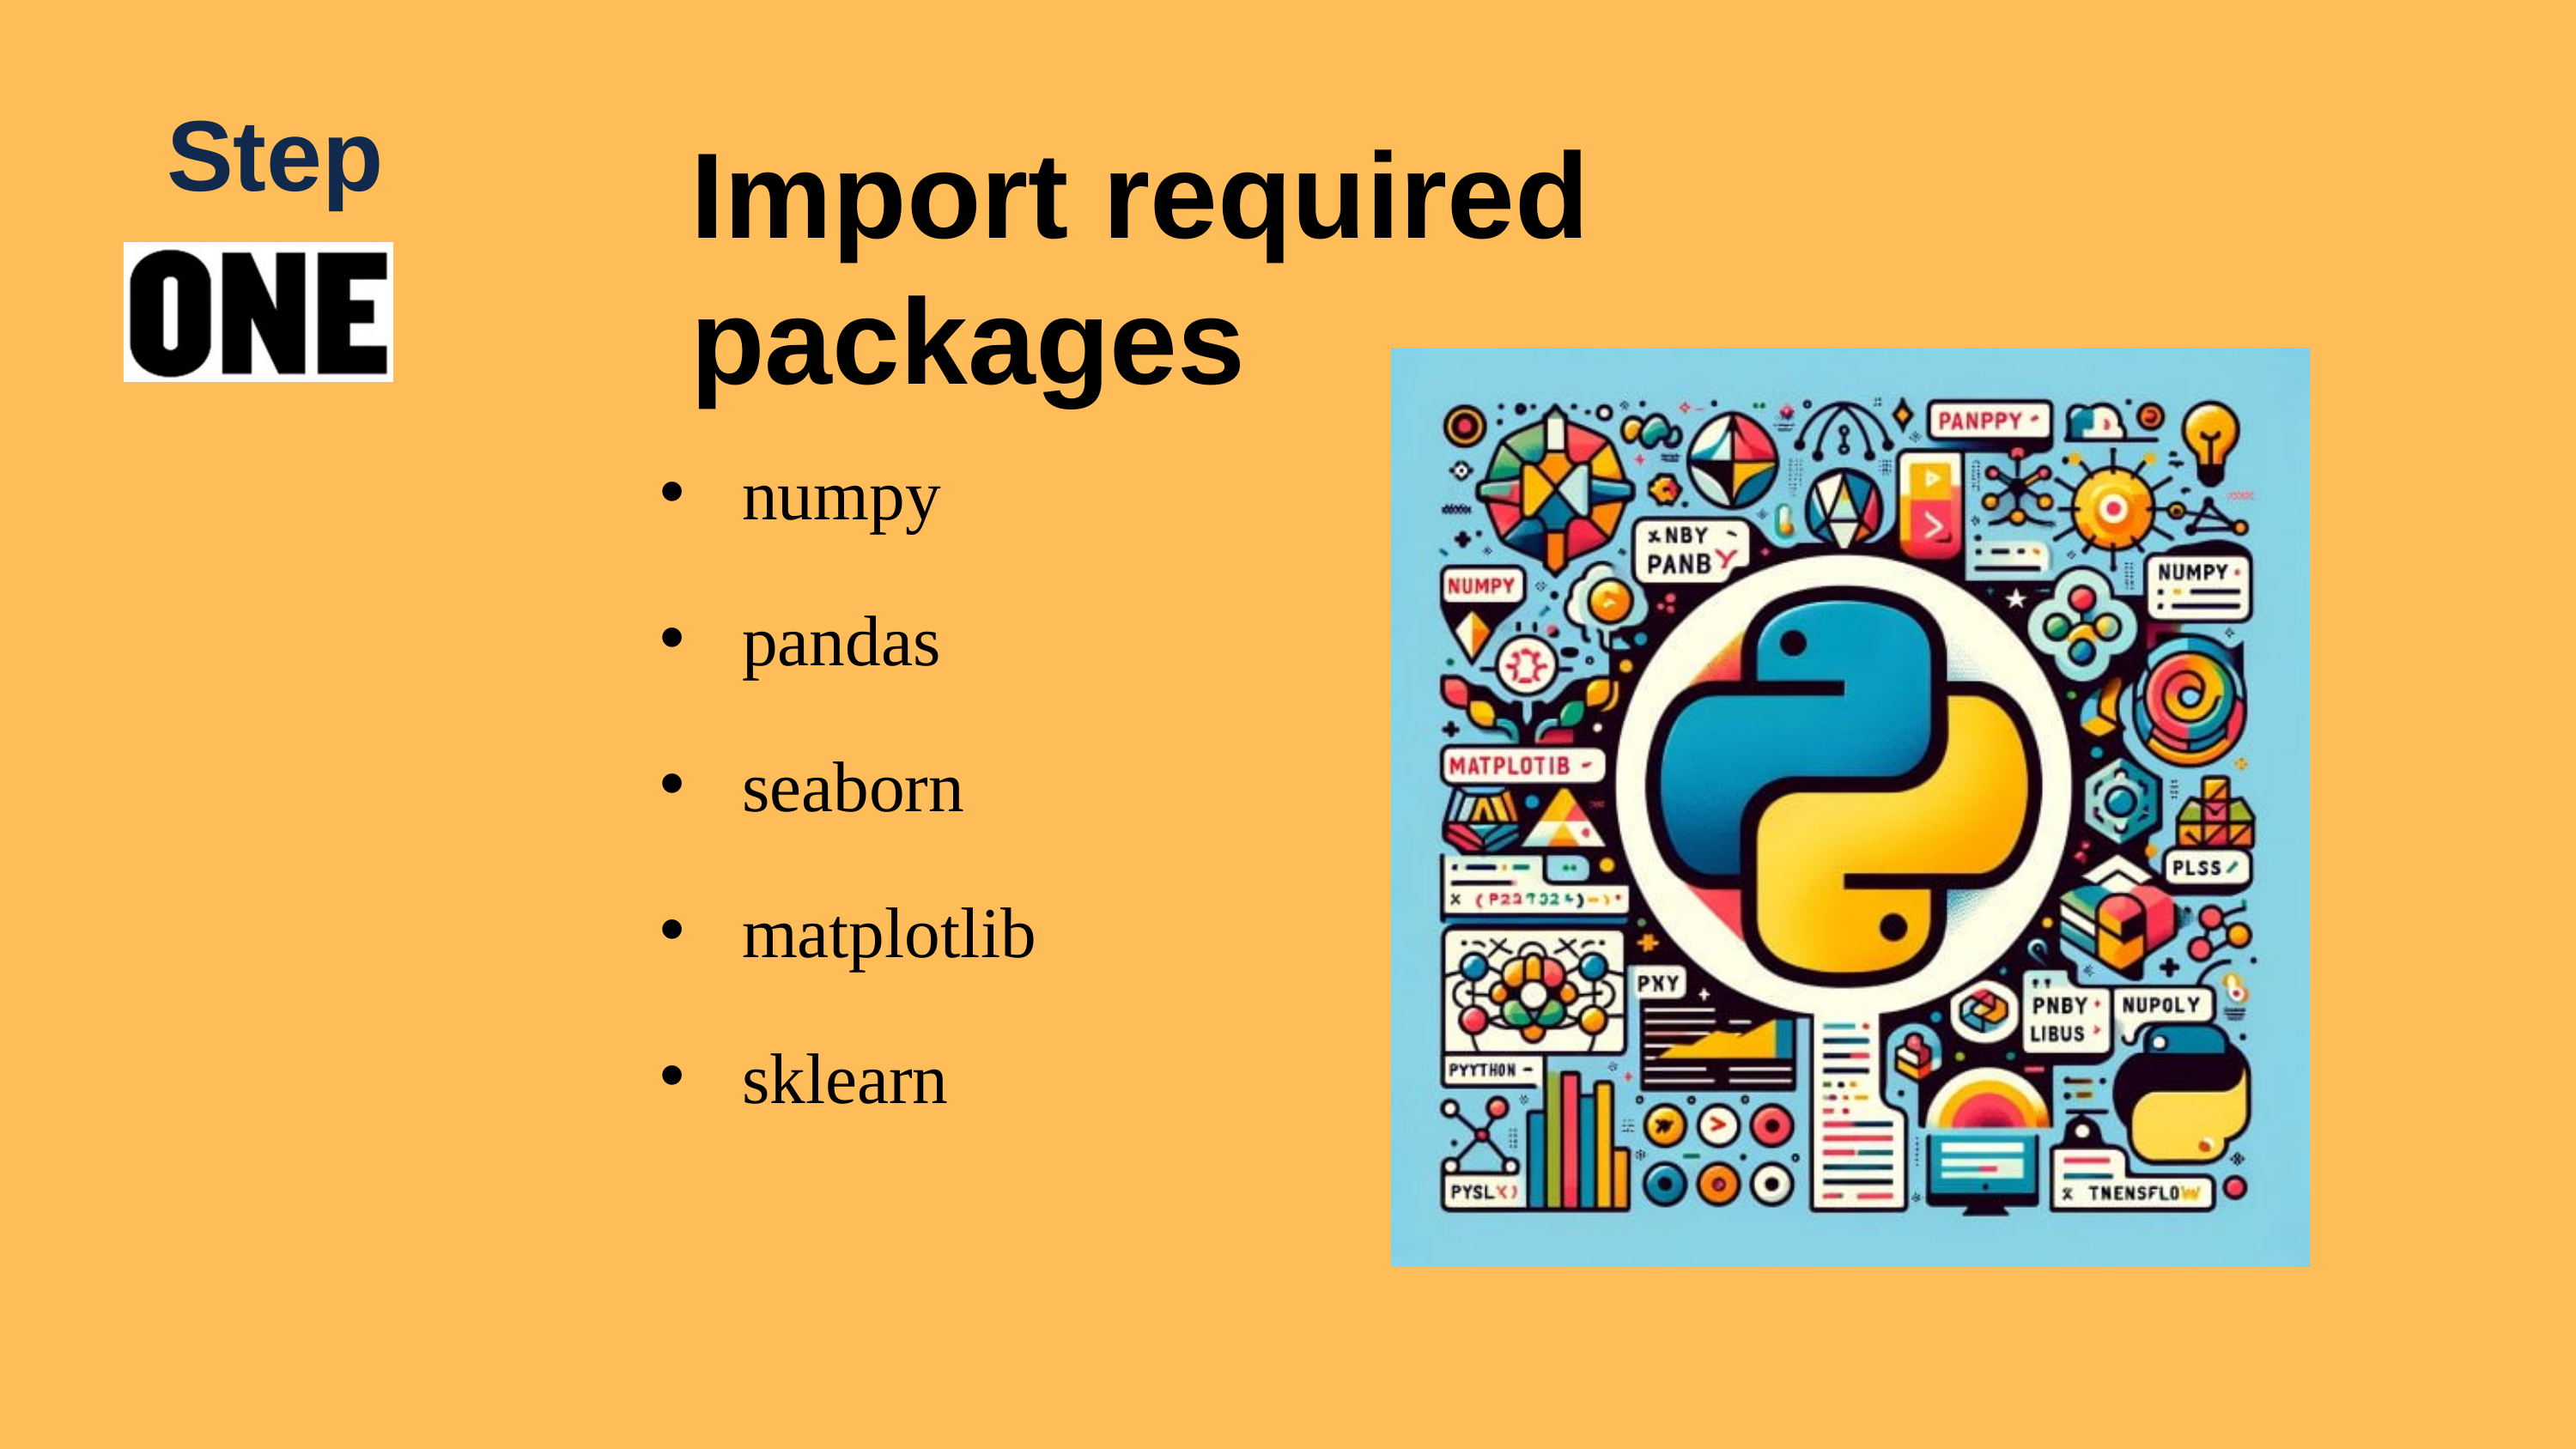

Step
Import required packages

numpy

pandas

seaborn

matplotlib

sklearn